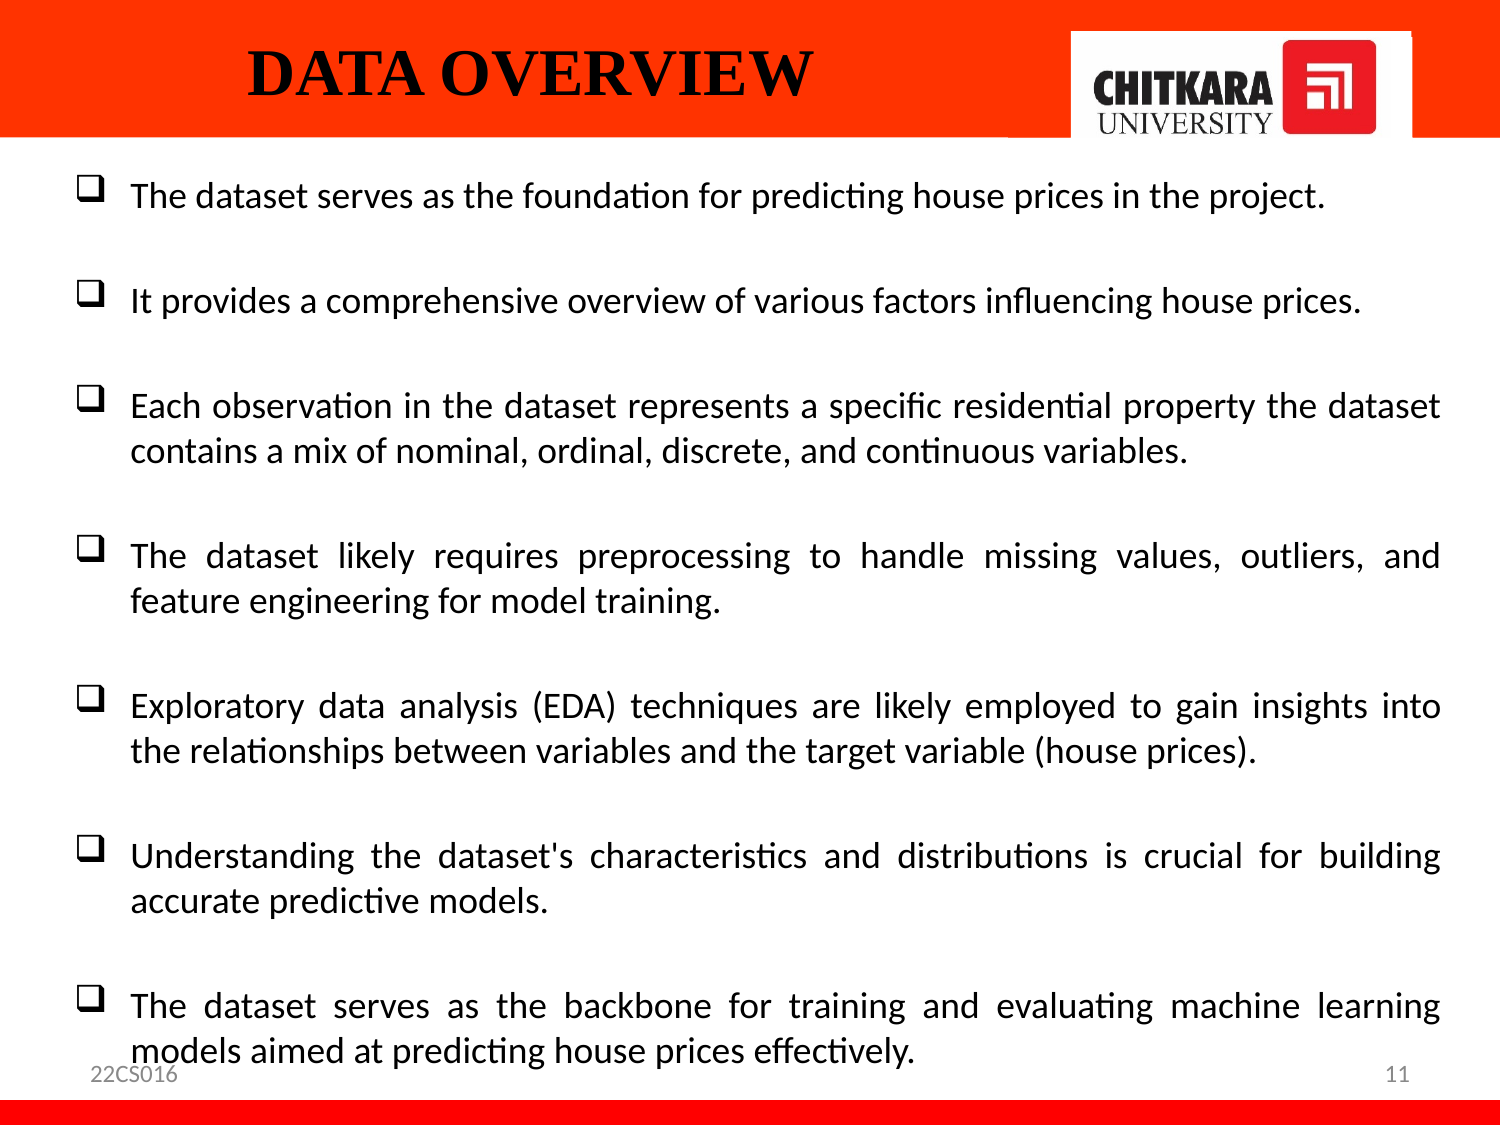

# DATA OVERVIEW
The dataset serves as the foundation for predicting house prices in the project.

It provides a comprehensive overview of various factors influencing house prices.

Each observation in the dataset represents a specific residential property the dataset contains a mix of nominal, ordinal, discrete, and continuous variables.

The dataset likely requires preprocessing to handle missing values, outliers, and feature engineering for model training.

Exploratory data analysis (EDA) techniques are likely employed to gain insights into the relationships between variables and the target variable (house prices).

Understanding the dataset's characteristics and distributions is crucial for building accurate predictive models.

The dataset serves as the backbone for training and evaluating machine learning models aimed at predicting house prices effectively.

22CS016
11